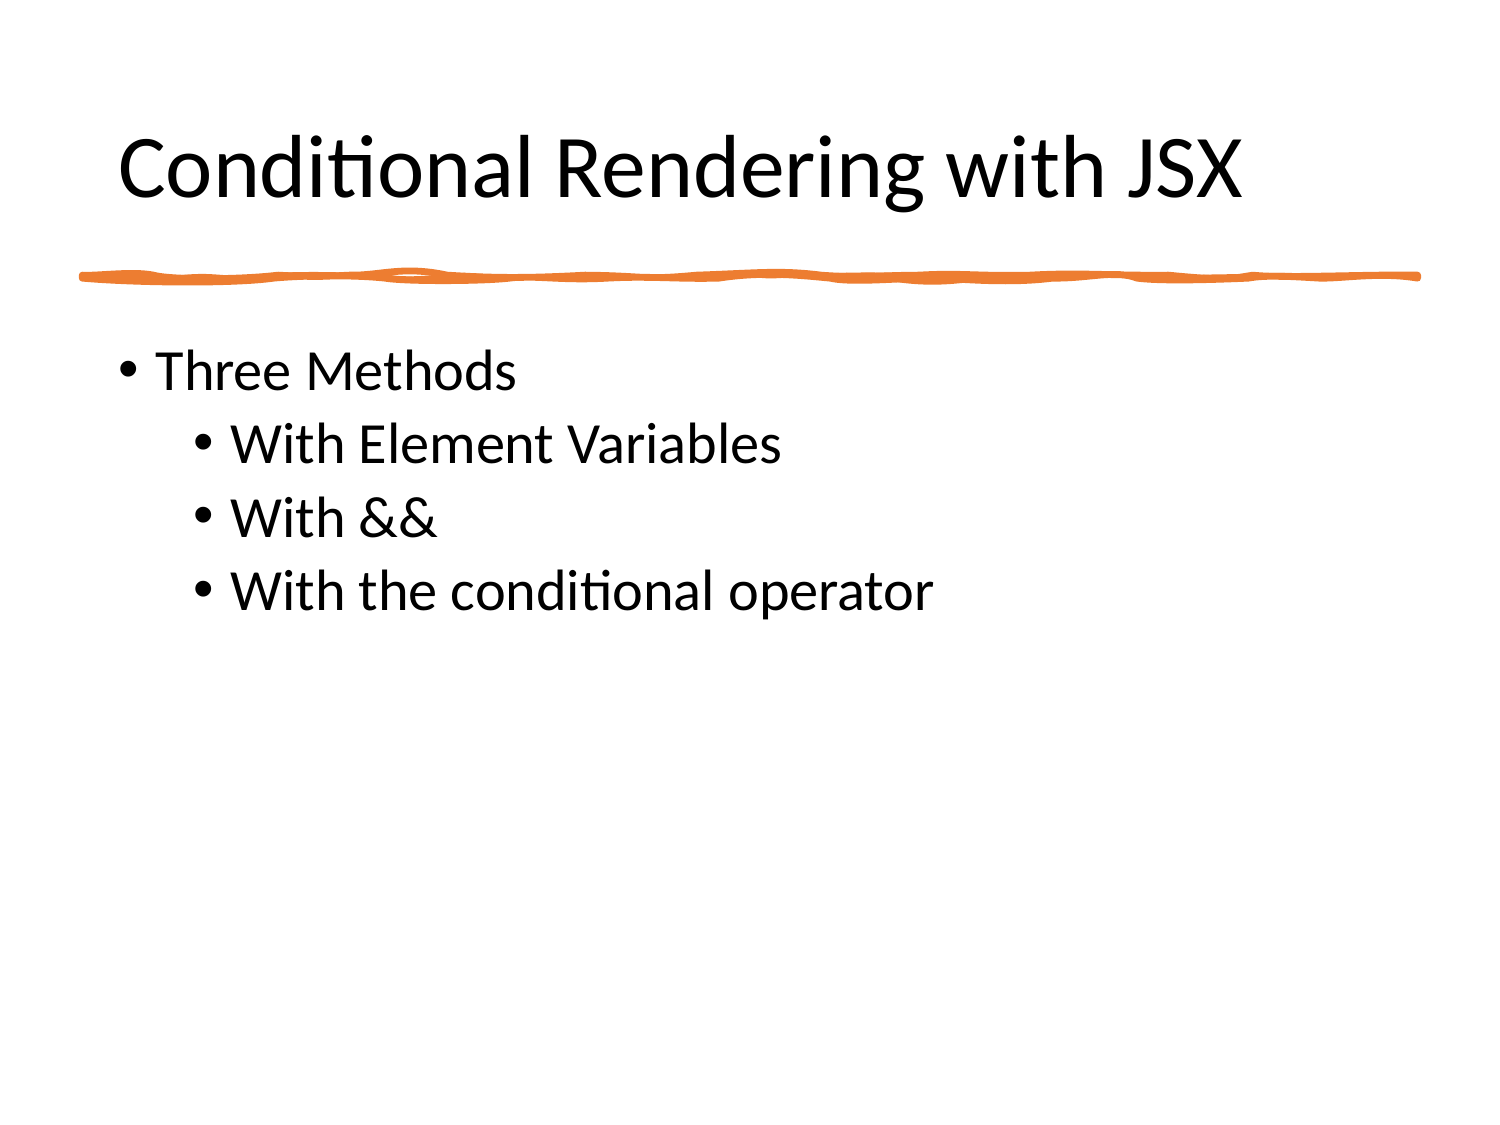

# Conditional Rendering with JSX
Three Methods
With Element Variables
With &&
With the conditional operator